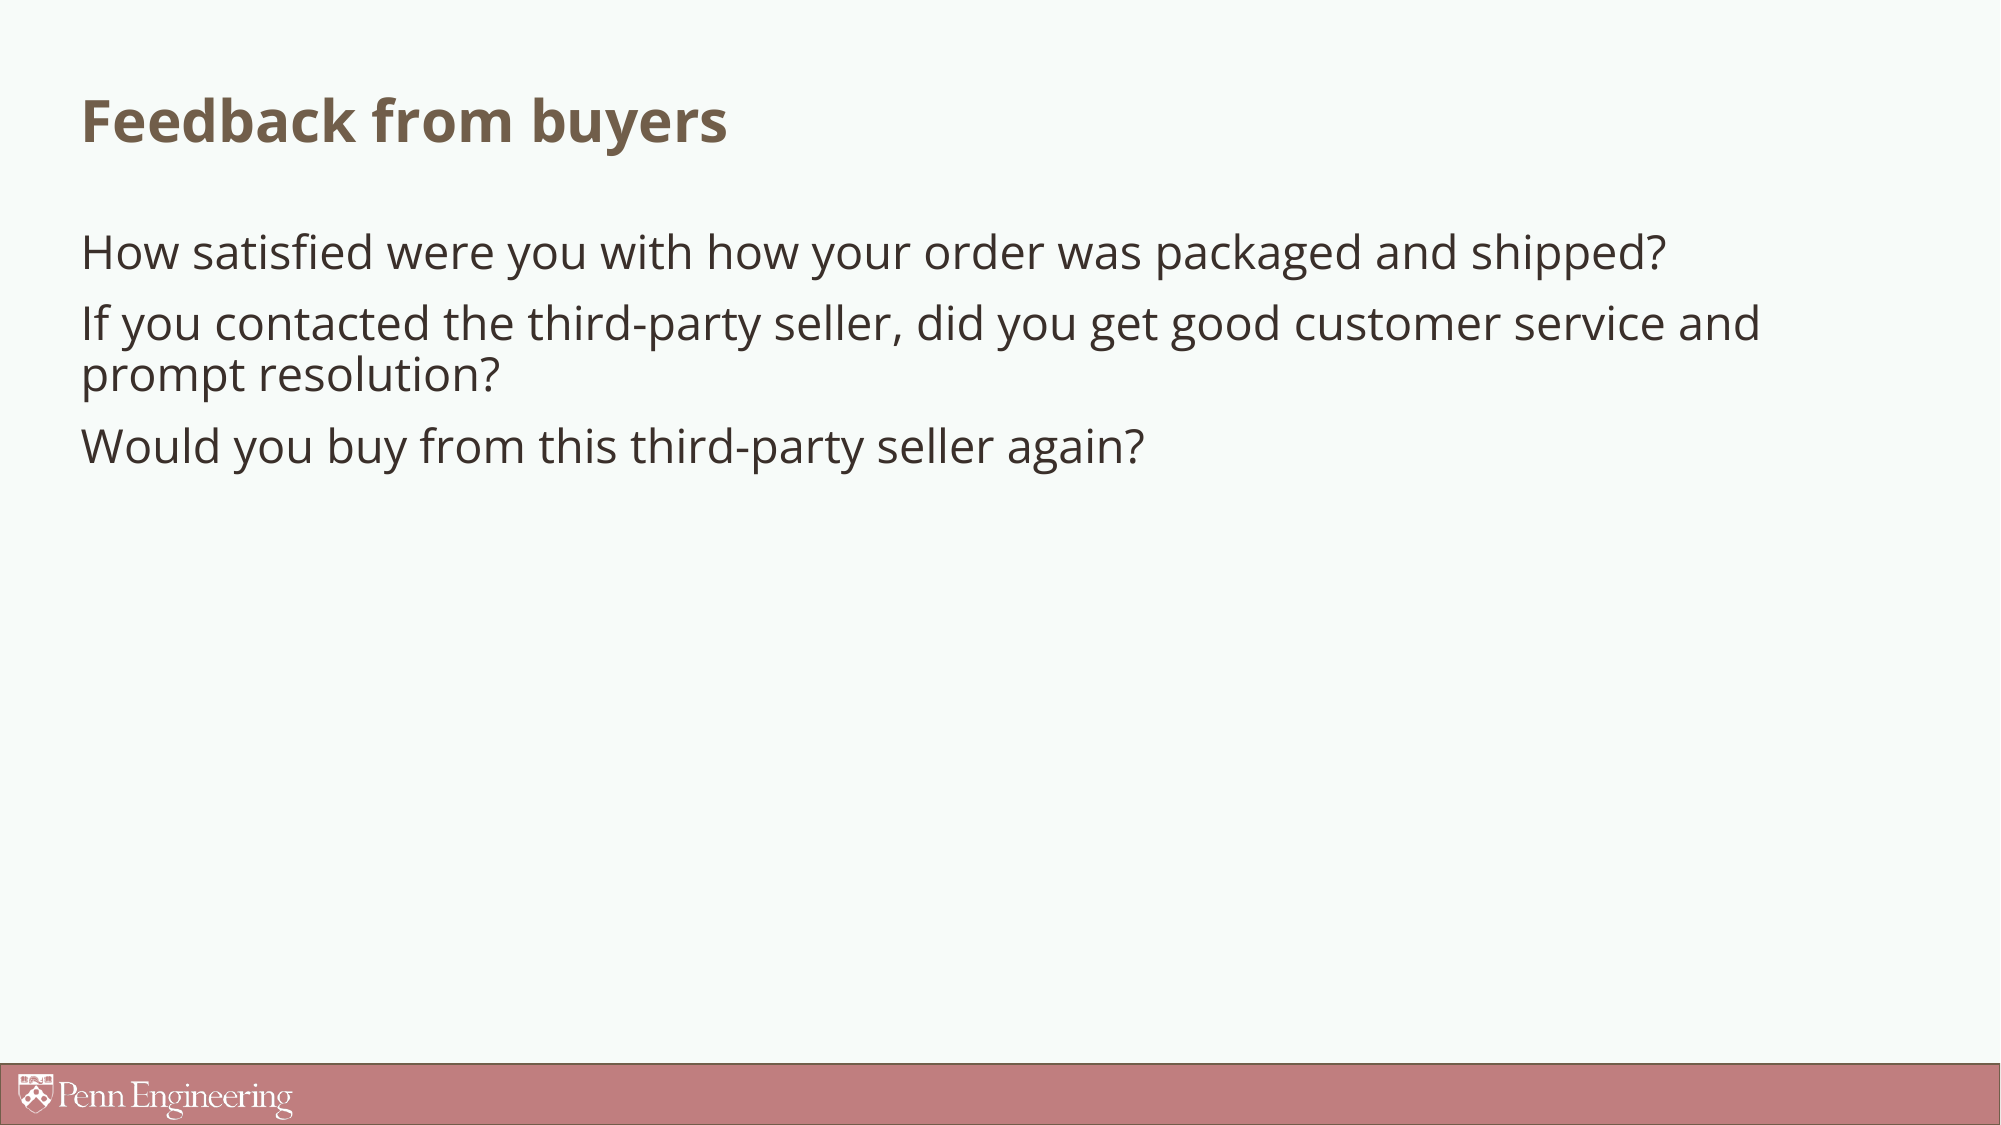

# Feedback from buyers
How satisfied were you with how your order was packaged and shipped?
If you contacted the third-party seller, did you get good customer service and prompt resolution?
Would you buy from this third-party seller again?